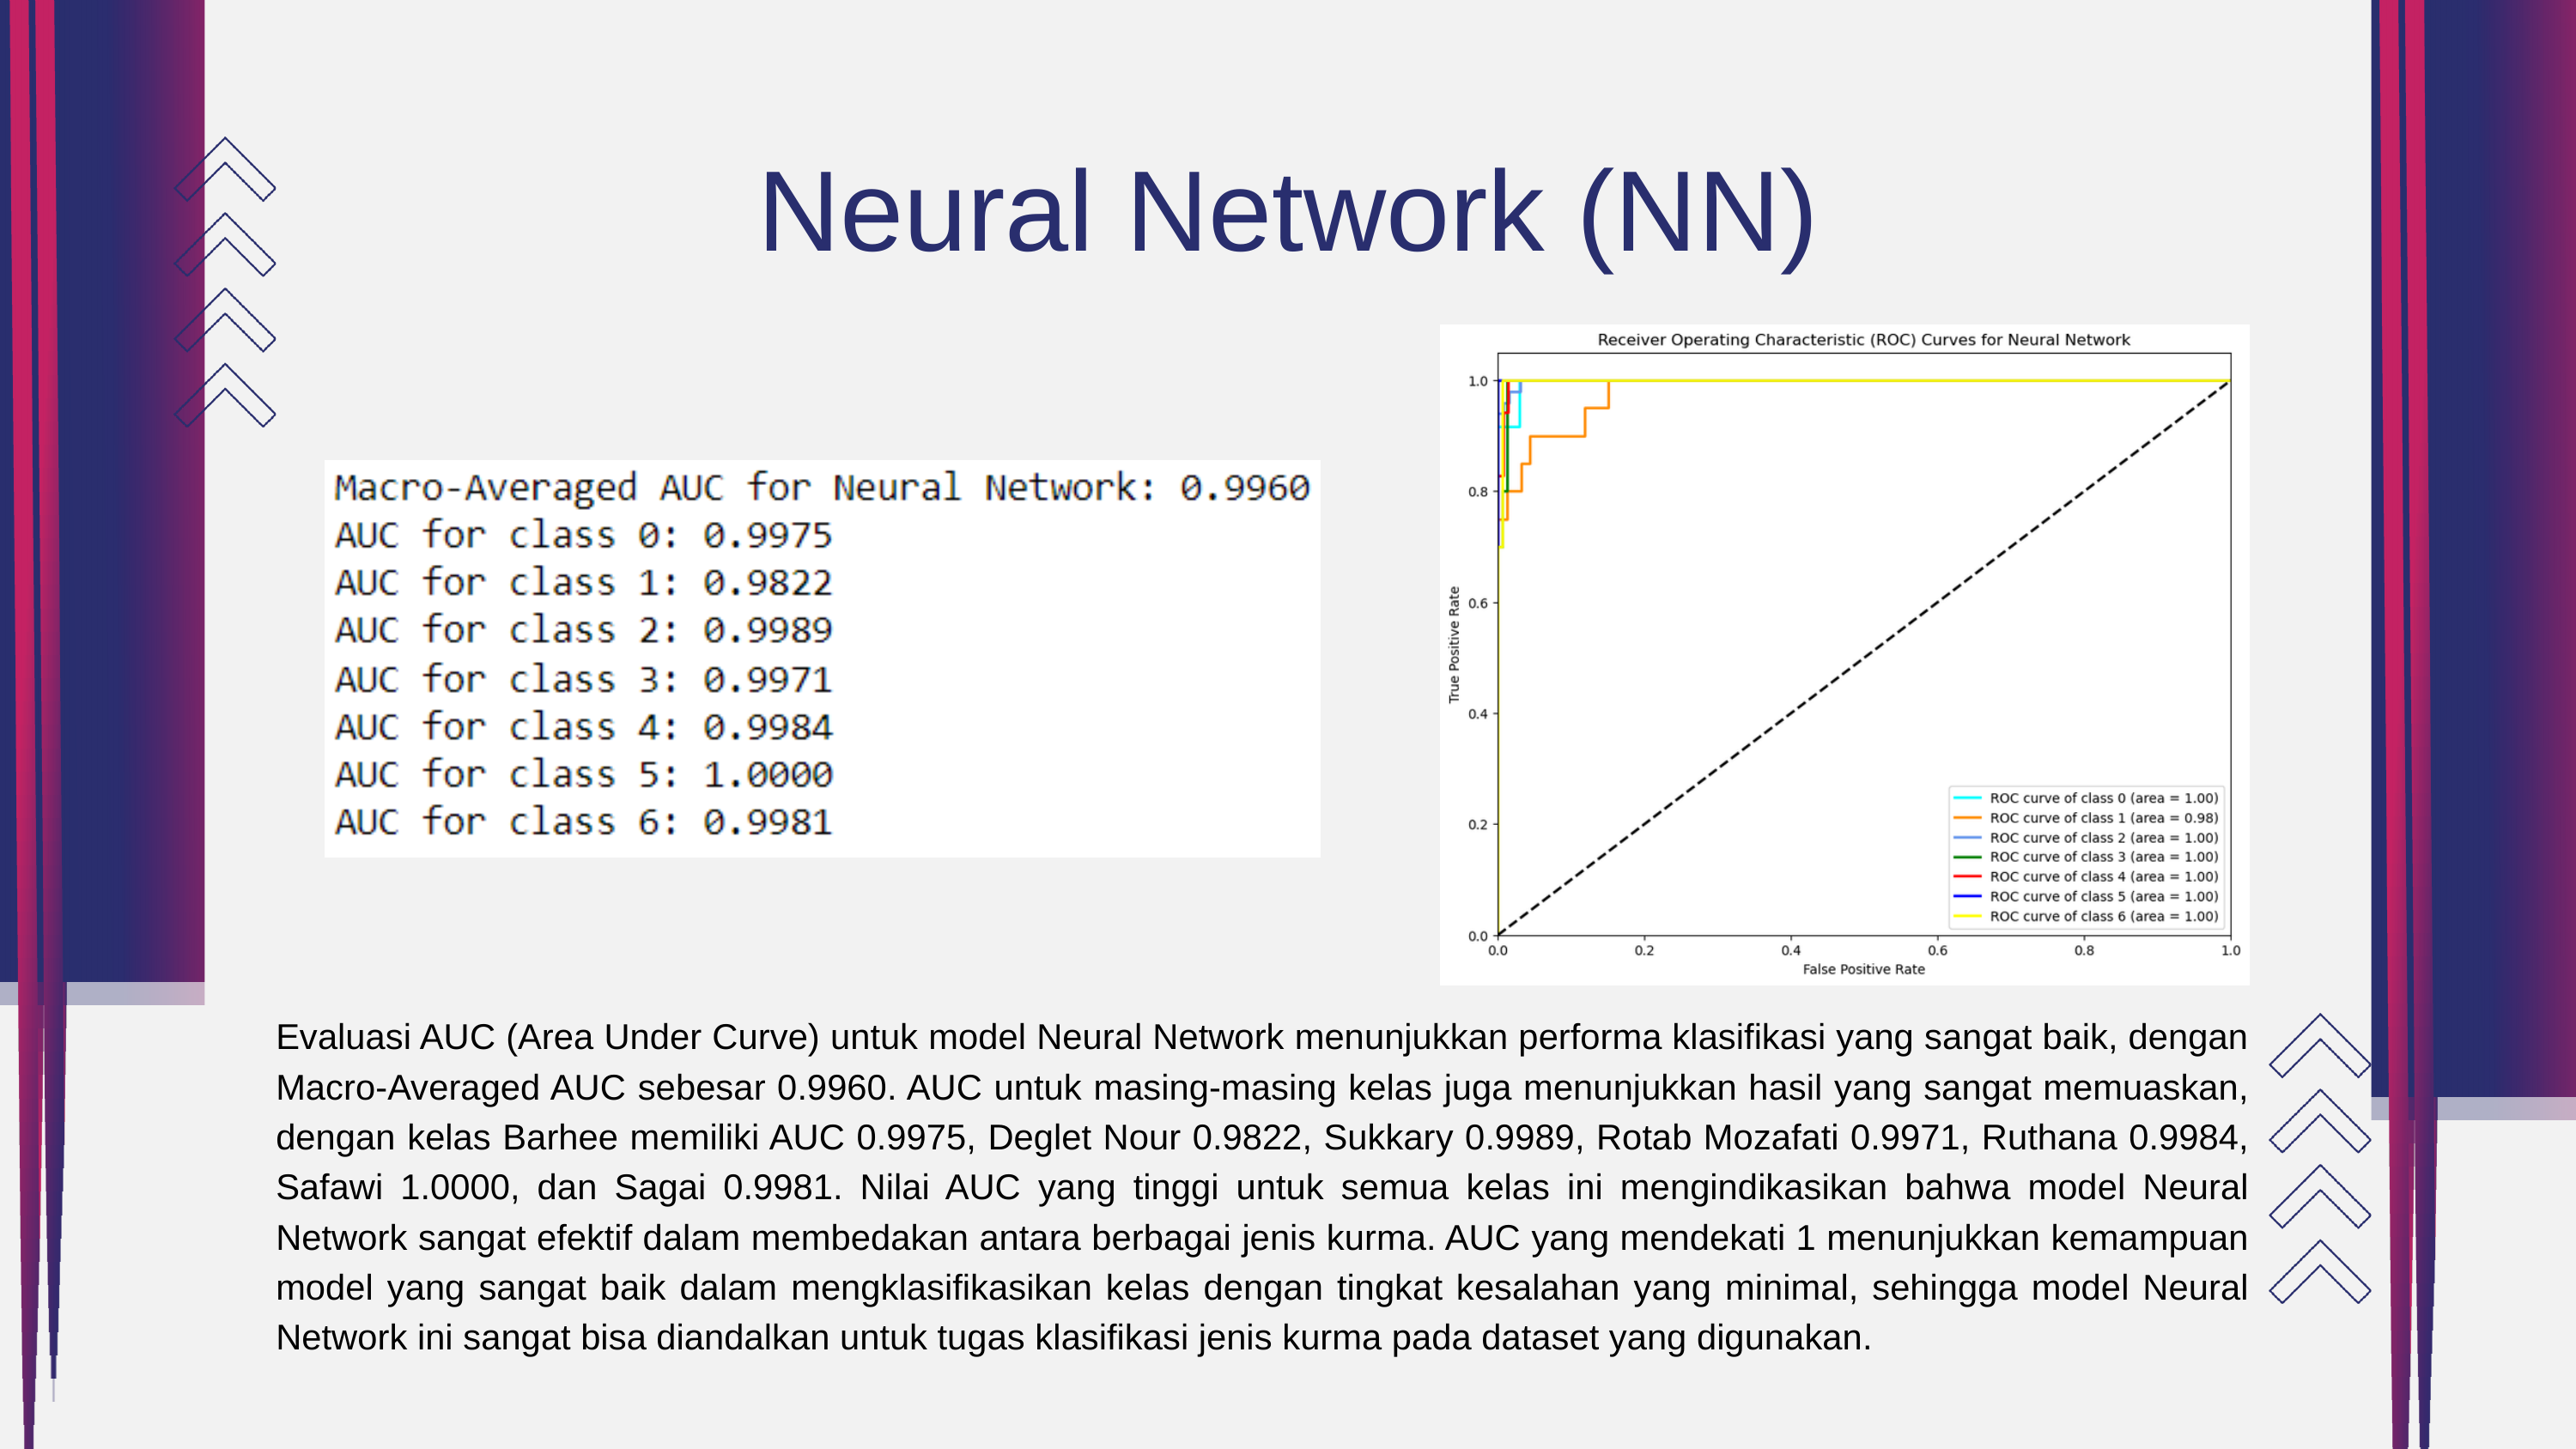

Neural Network (NN)

Evaluasi AUC (Area Under Curve) untuk model Neural Network menunjukkan performa klasifikasi yang sangat baik, dengan Macro-Averaged AUC sebesar 0.9960. AUC untuk masing-masing kelas juga menunjukkan hasil yang sangat memuaskan, dengan kelas Barhee memiliki AUC 0.9975, Deglet Nour 0.9822, Sukkary 0.9989, Rotab Mozafati 0.9971, Ruthana 0.9984, Safawi 1.0000, dan Sagai 0.9981. Nilai AUC yang tinggi untuk semua kelas ini mengindikasikan bahwa model Neural Network sangat efektif dalam membedakan antara berbagai jenis kurma. AUC yang mendekati 1 menunjukkan kemampuan model yang sangat baik dalam mengklasifikasikan kelas dengan tingkat kesalahan yang minimal, sehingga model Neural Network ini sangat bisa diandalkan untuk tugas klasifikasi jenis kurma pada dataset yang digunakan.